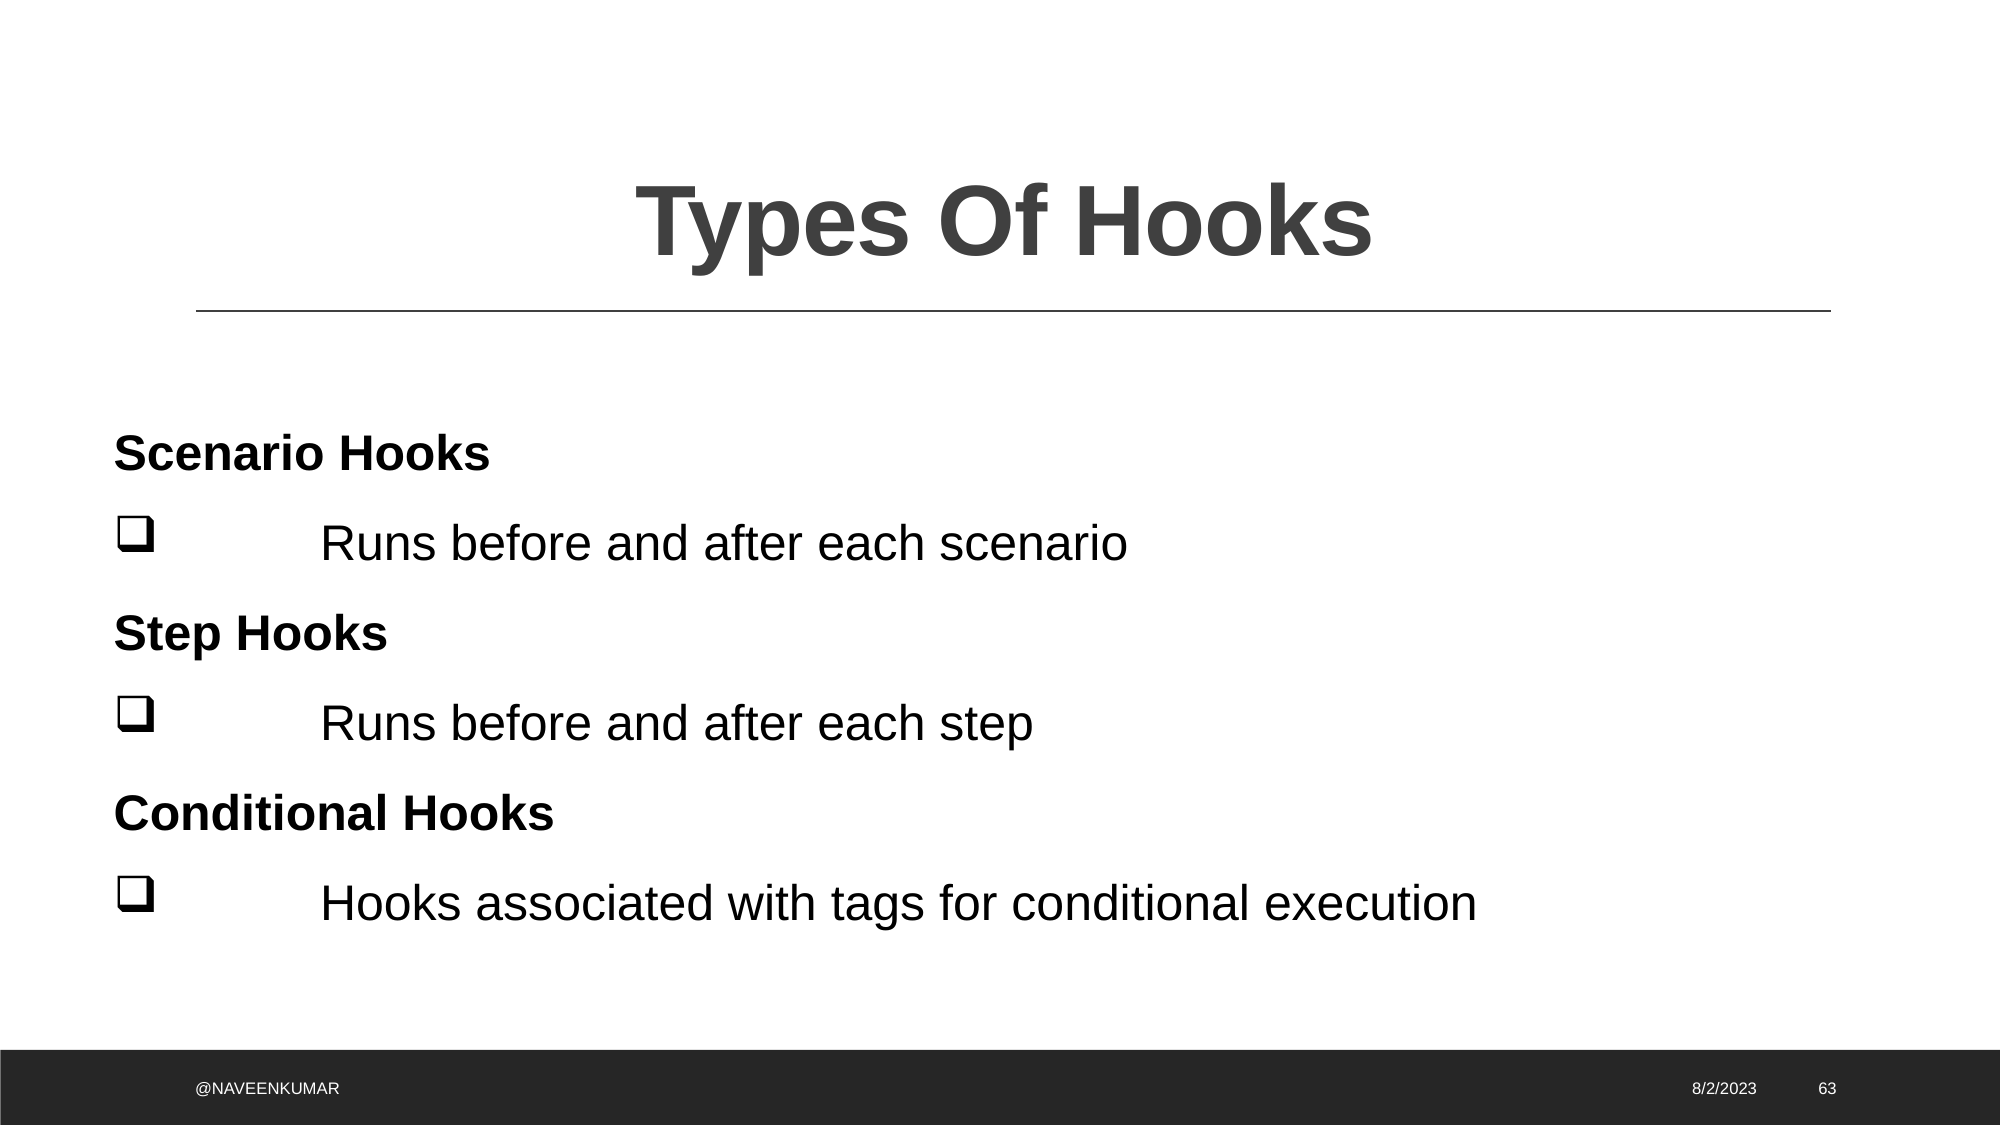

# Types Of Hooks
Scenario Hooks
	Runs before and after each scenario
Step Hooks
	Runs before and after each step
Conditional Hooks
	Hooks associated with tags for conditional execution
@NAVEENKUMAR
8/2/2023
63